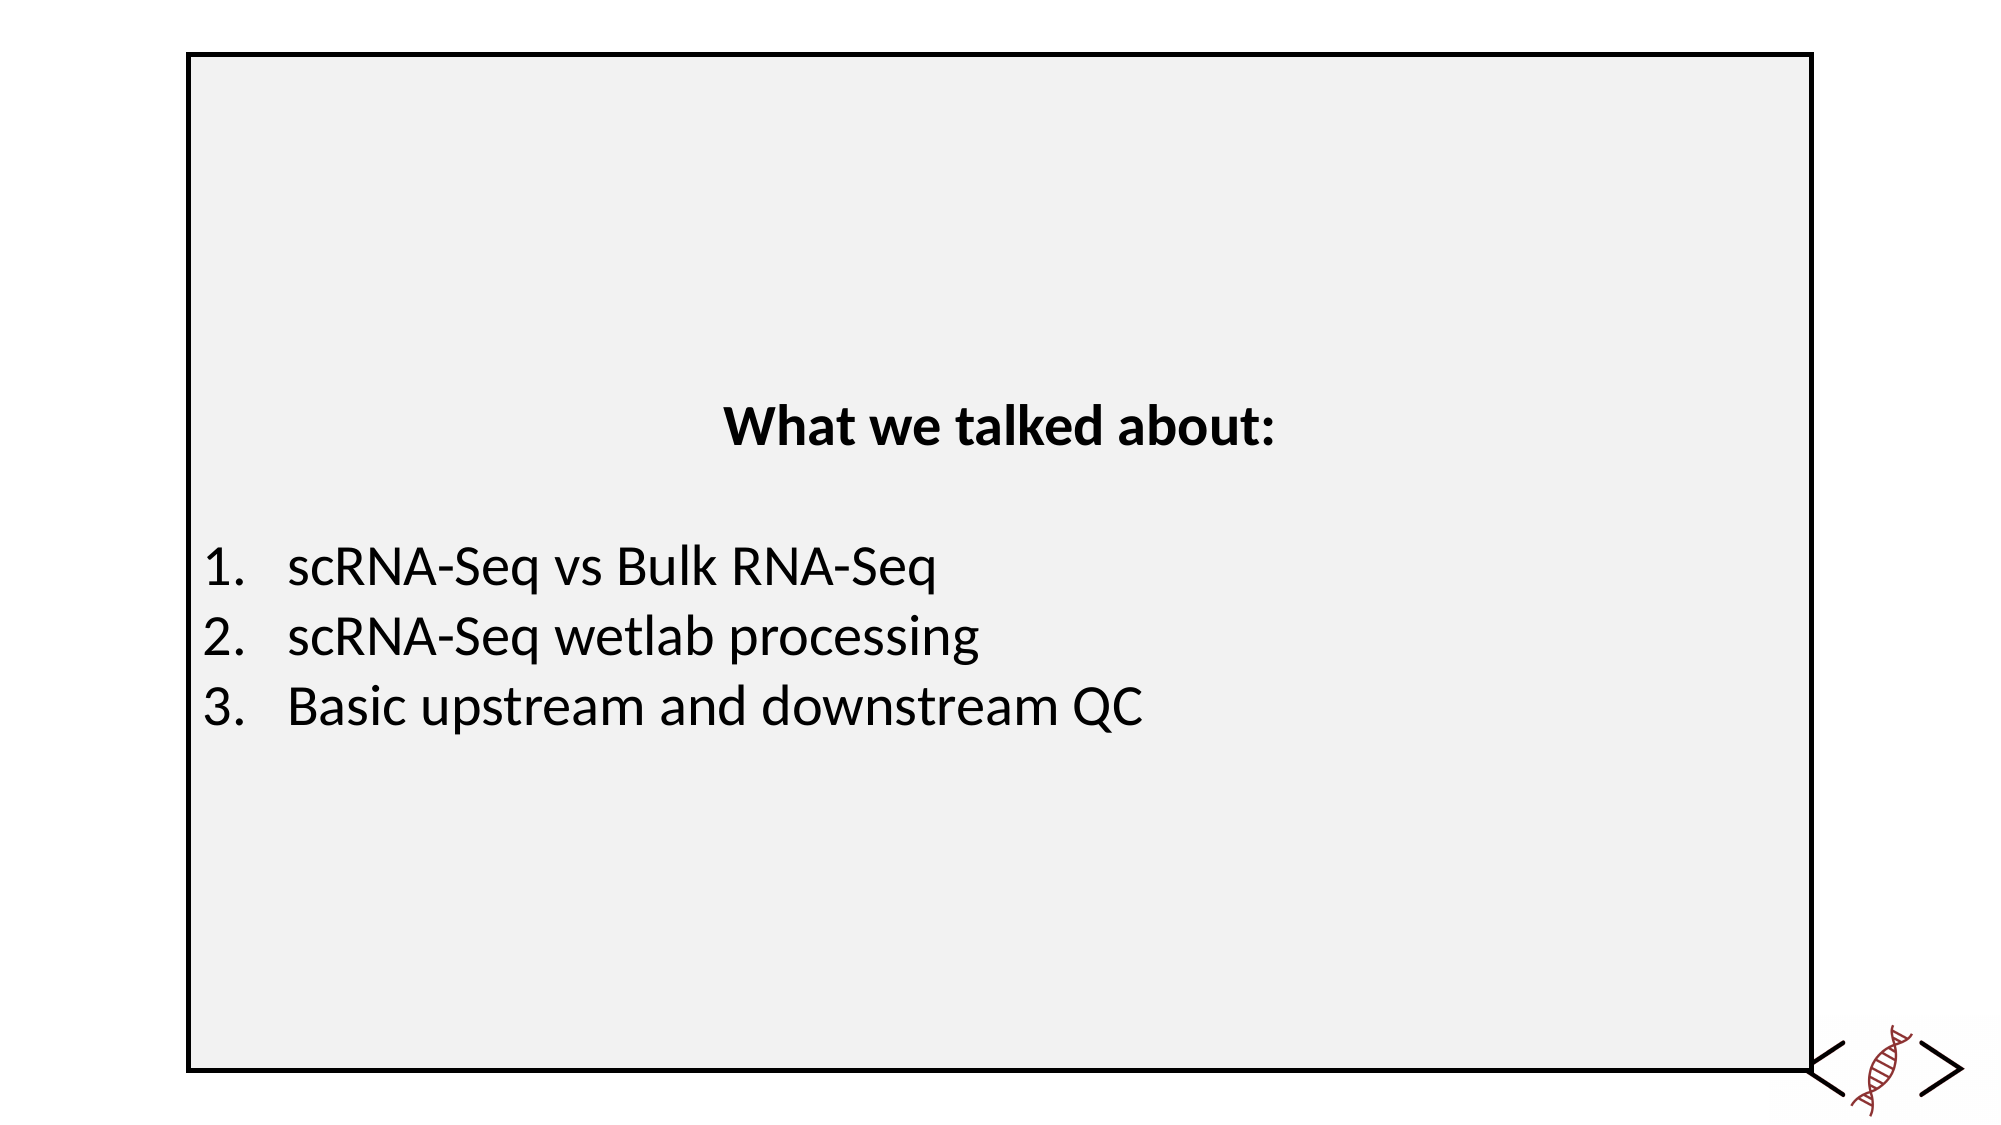

What we talked about:

scRNA-Seq vs Bulk RNA-Seq
scRNA-Seq wetlab processing
Basic upstream and downstream QC